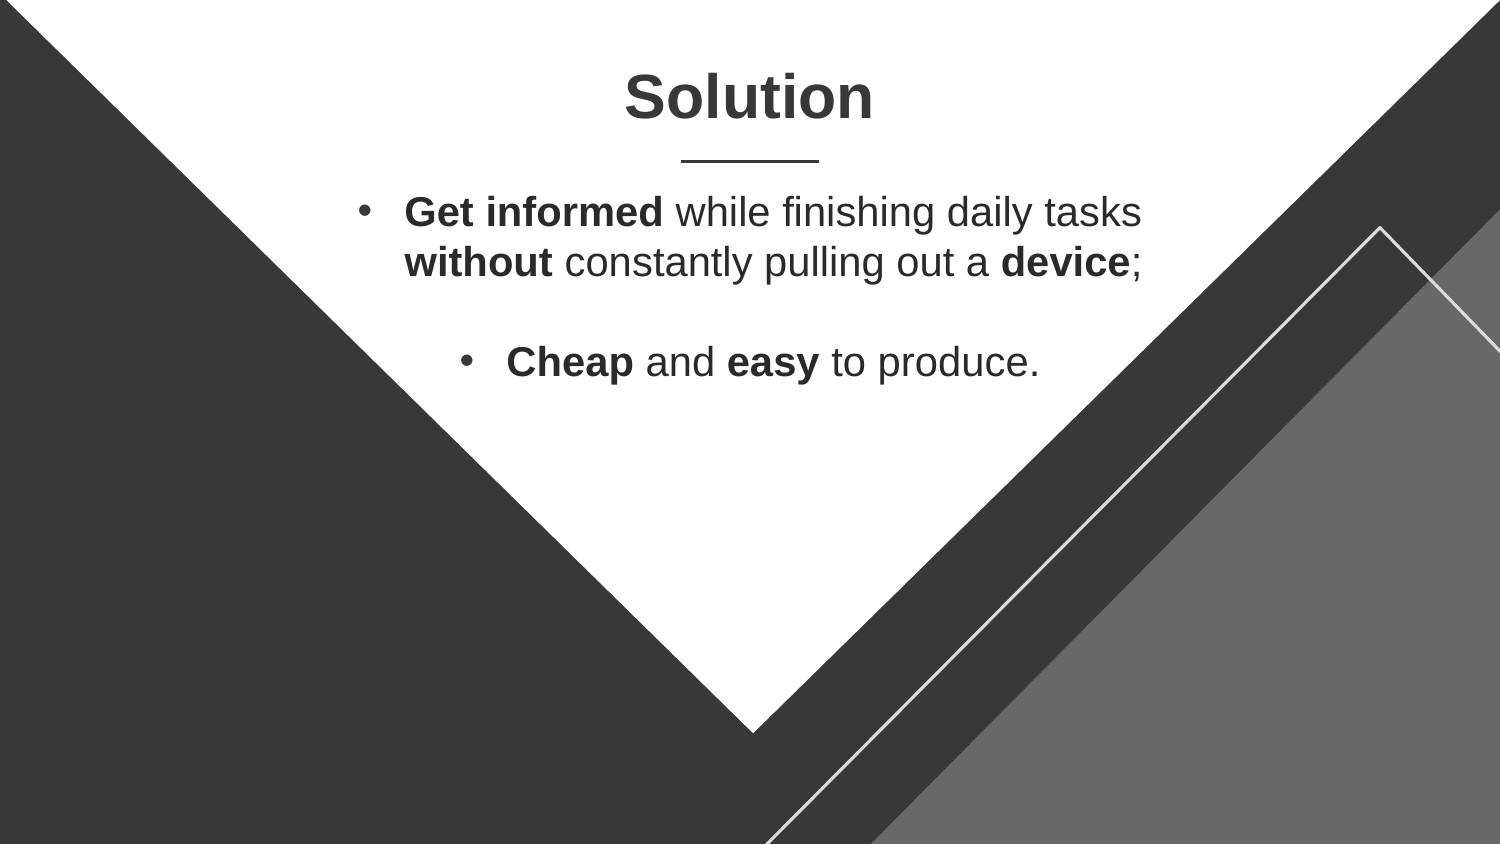

# Solution
Get informed while finishing daily tasks without constantly pulling out a device;
Cheap and easy to produce.